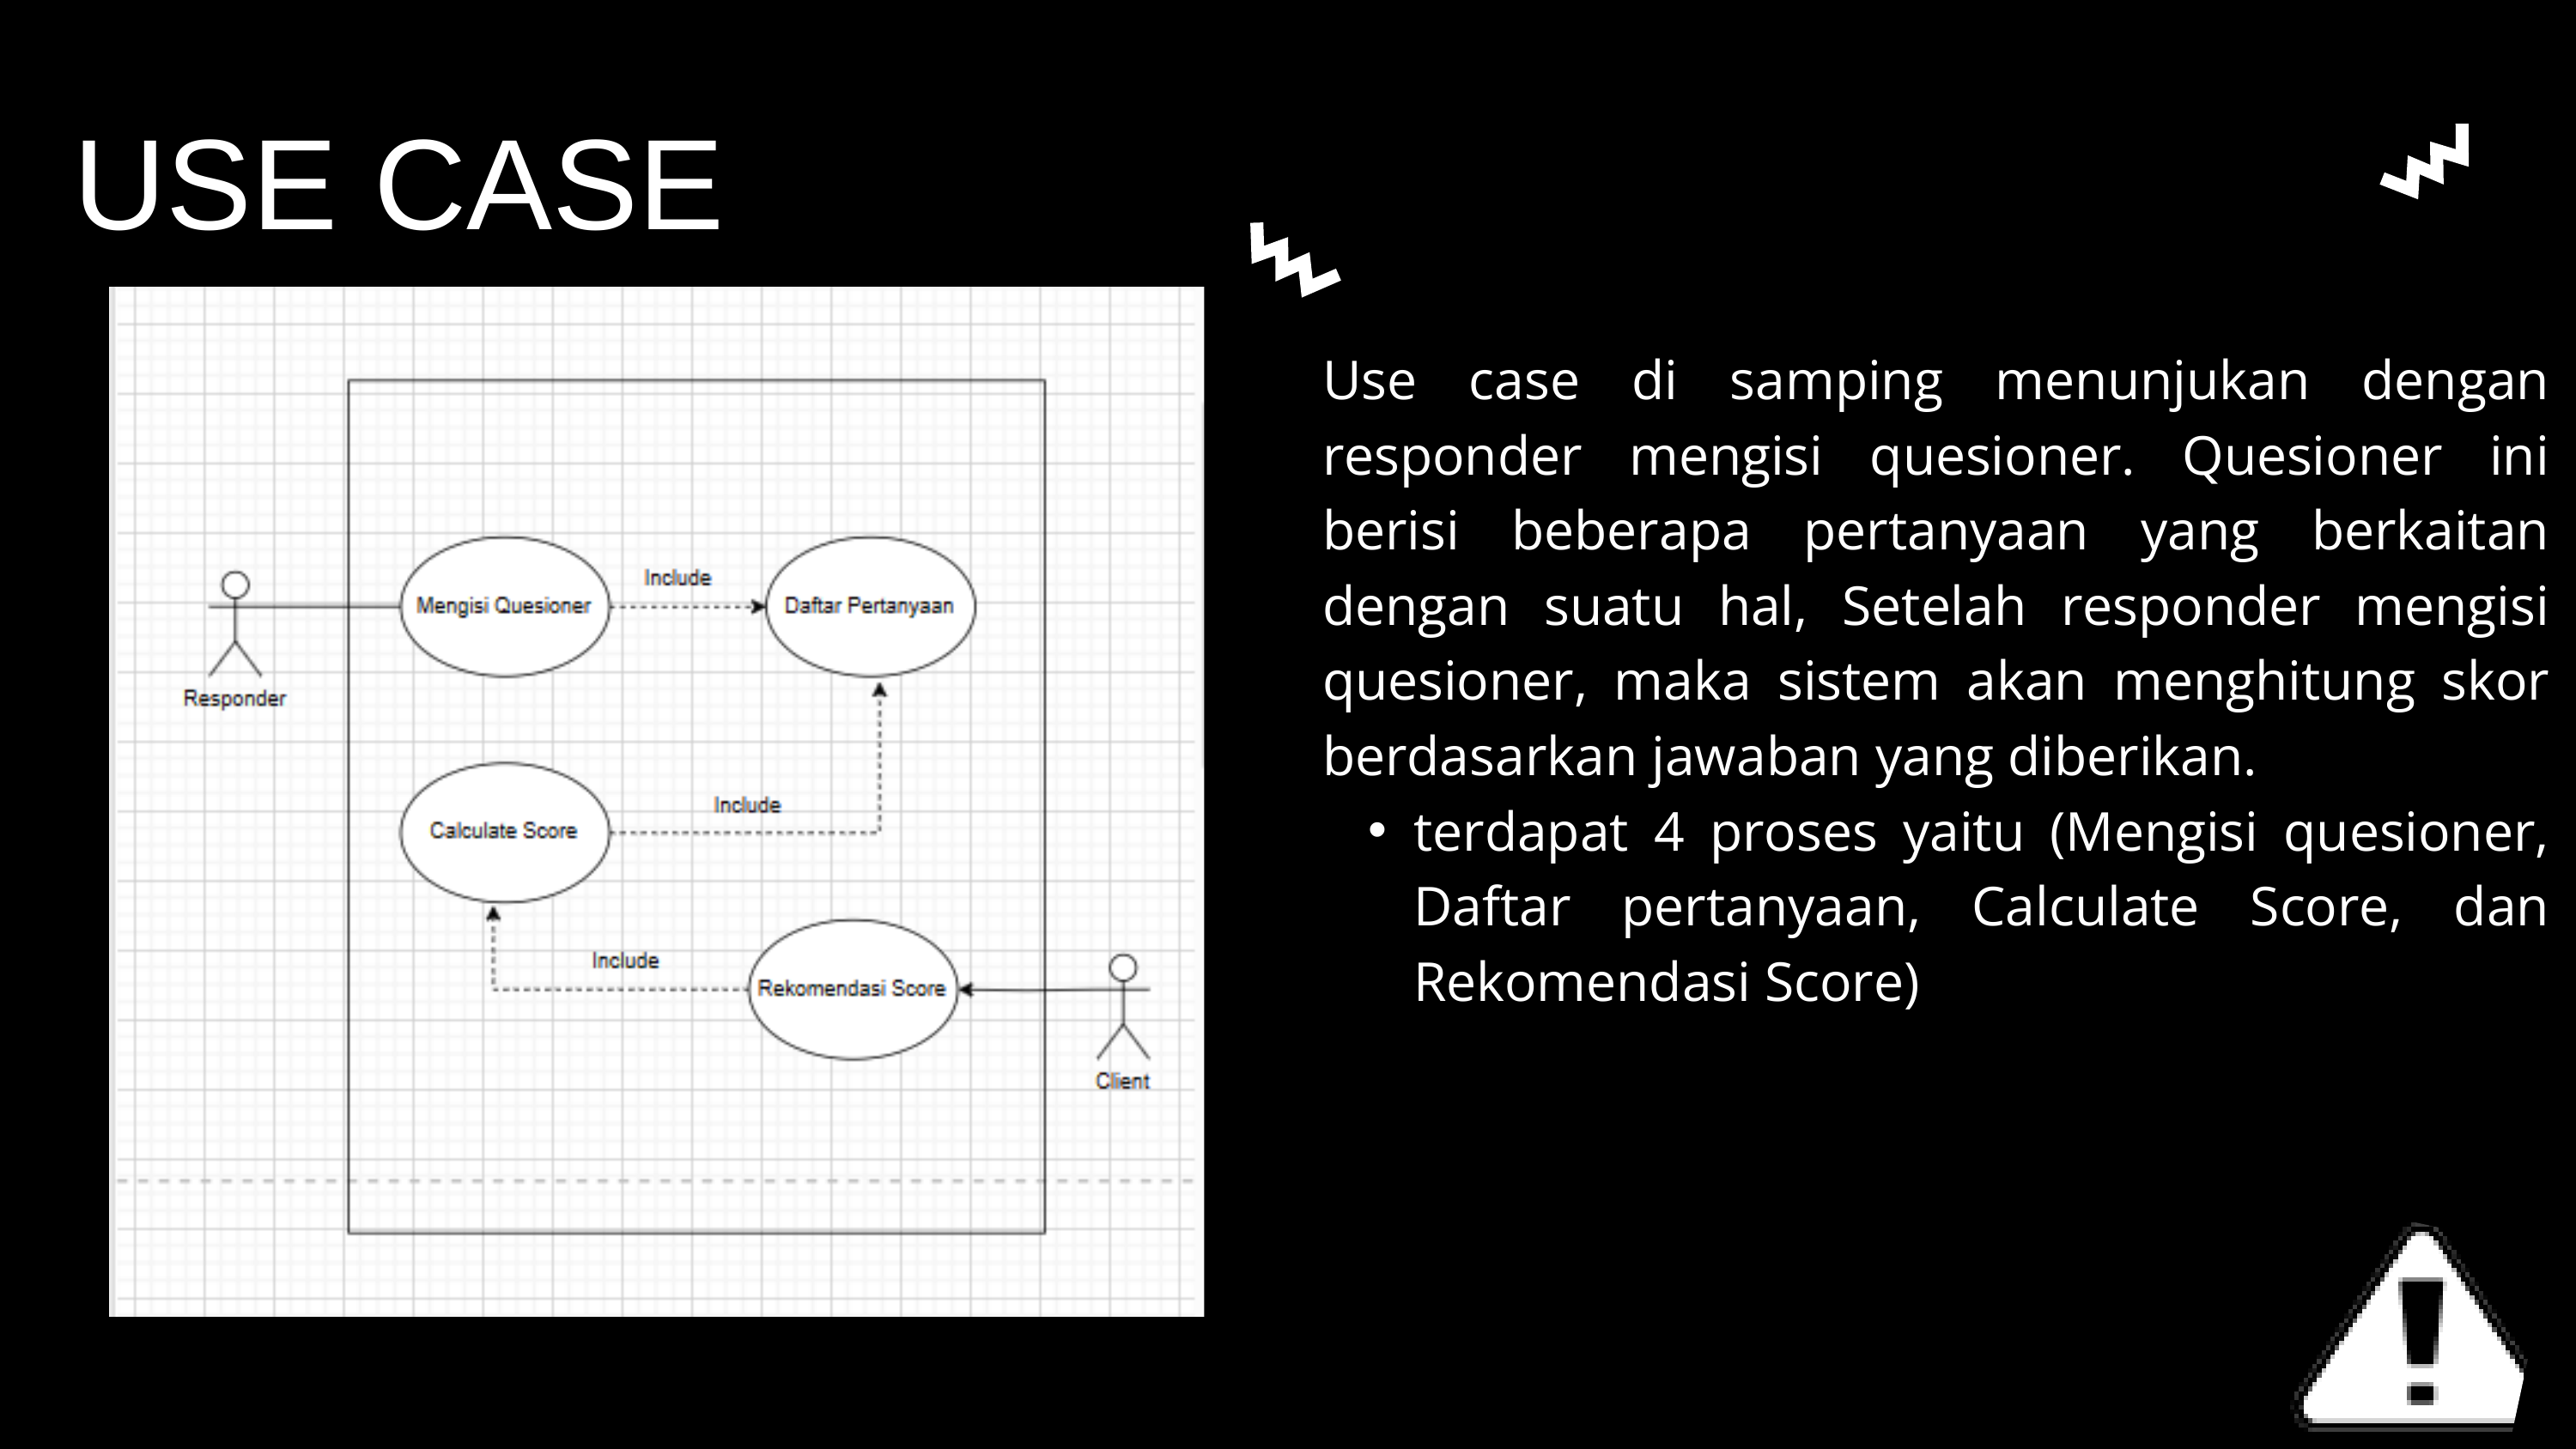

USE CASE

Use case di samping menunjukan dengan responder mengisi quesioner. Quesioner ini berisi beberapa pertanyaan yang berkaitan dengan suatu hal, Setelah responder mengisi quesioner, maka sistem akan menghitung skor berdasarkan jawaban yang diberikan.
terdapat 4 proses yaitu (Mengisi quesioner, Daftar pertanyaan, Calculate Score, dan Rekomendasi Score)